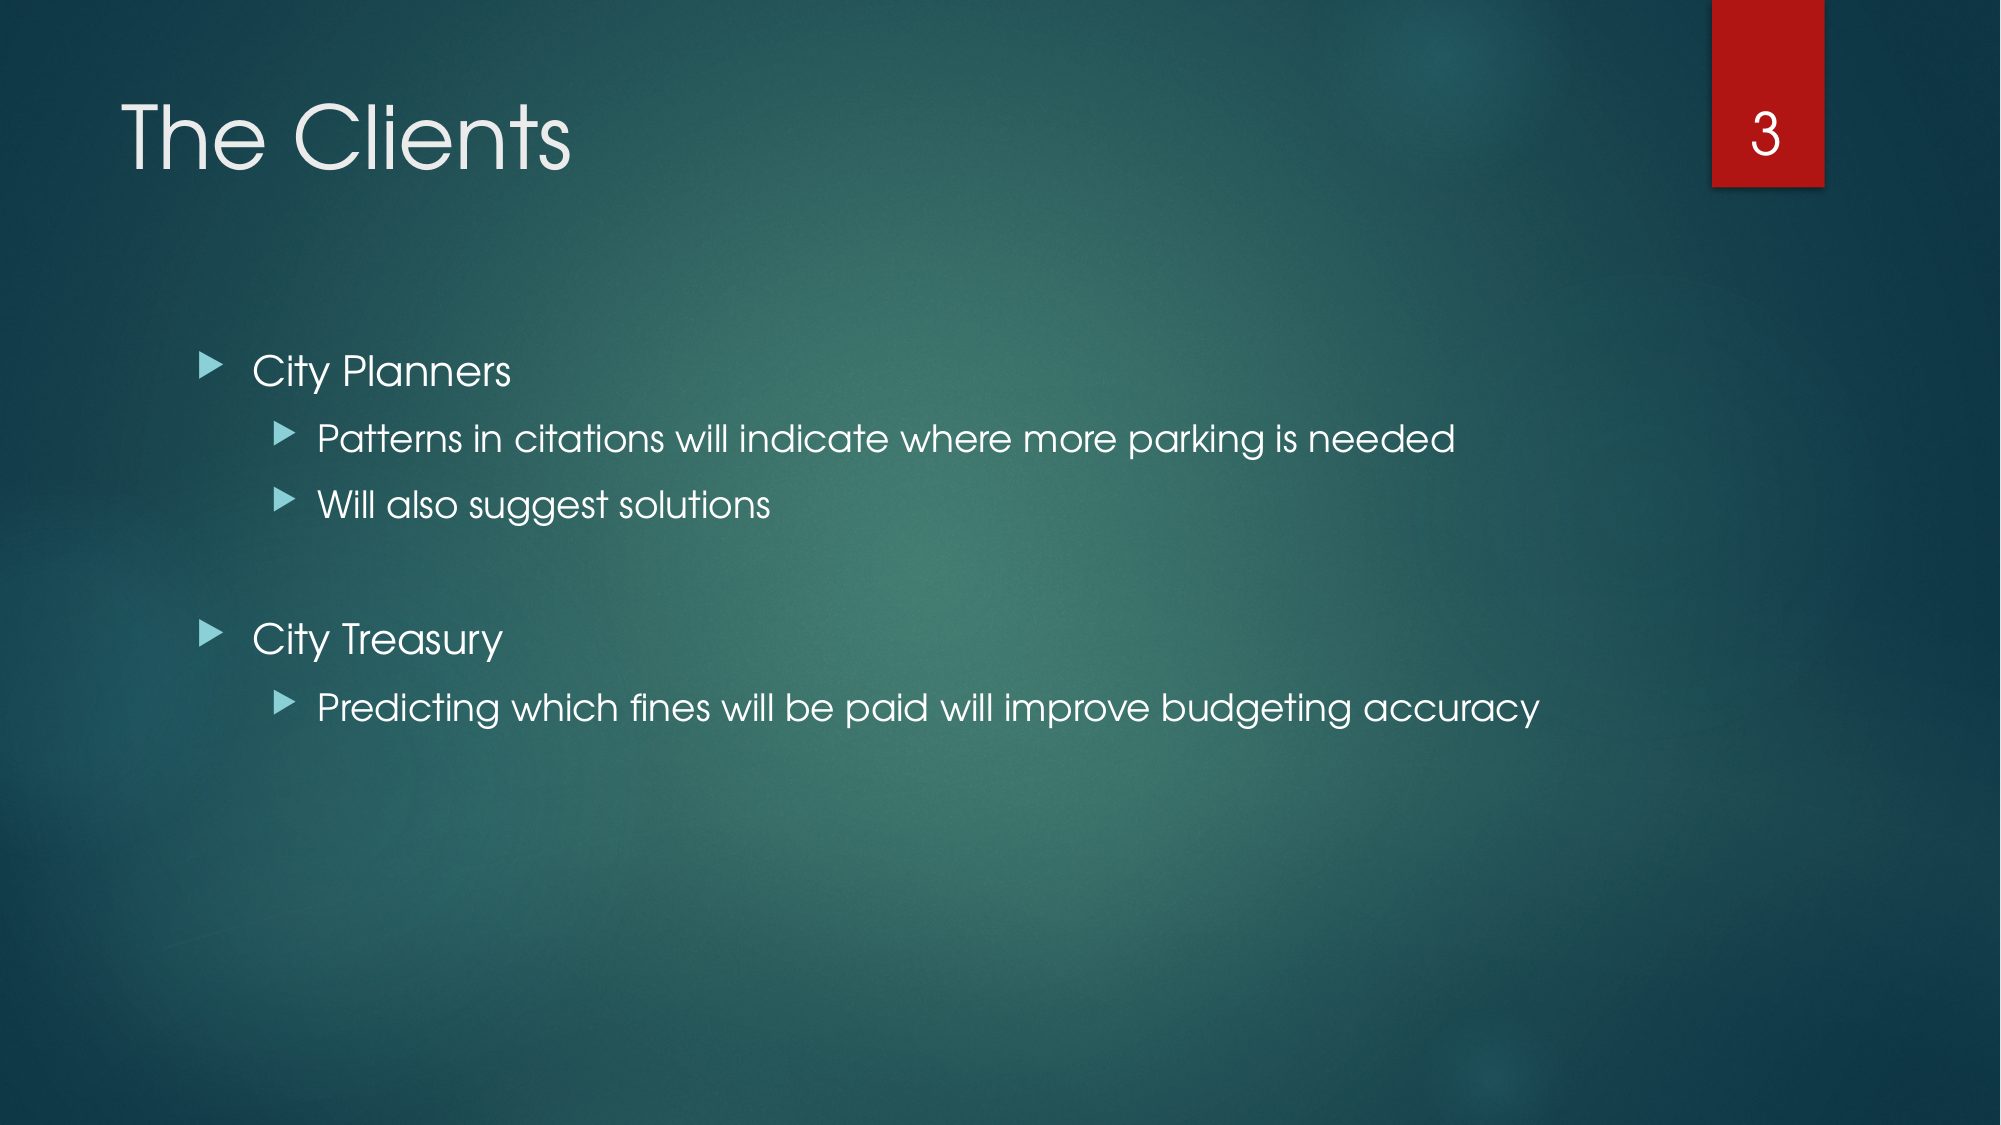

3
# The Clients
City Planners
Patterns in citations will indicate where more parking is needed
Will also suggest solutions

City Treasury
Predicting which fines will be paid will improve budgeting accuracy